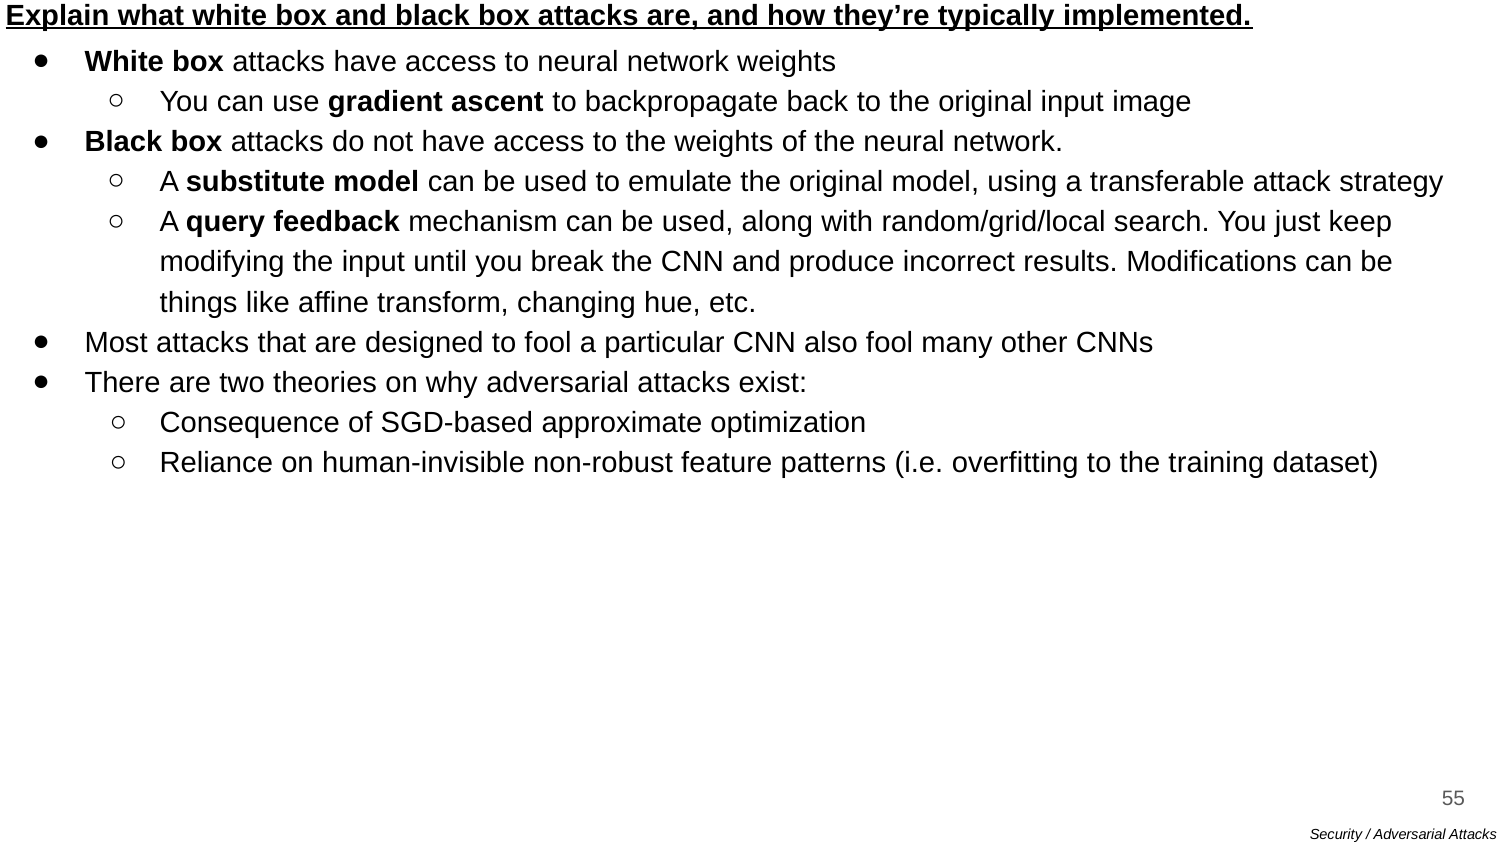

Explain what white box and black box attacks are, and how they’re typically implemented.
White box attacks have access to neural network weights
You can use gradient ascent to backpropagate back to the original input image
Black box attacks do not have access to the weights of the neural network.
A substitute model can be used to emulate the original model, using a transferable attack strategy
A query feedback mechanism can be used, along with random/grid/local search. You just keep modifying the input until you break the CNN and produce incorrect results. Modifications can be things like affine transform, changing hue, etc.
Most attacks that are designed to fool a particular CNN also fool many other CNNs
There are two theories on why adversarial attacks exist:
Consequence of SGD-based approximate optimization
Reliance on human-invisible non-robust feature patterns (i.e. overfitting to the training dataset)

55
Security / Adversarial Attacks